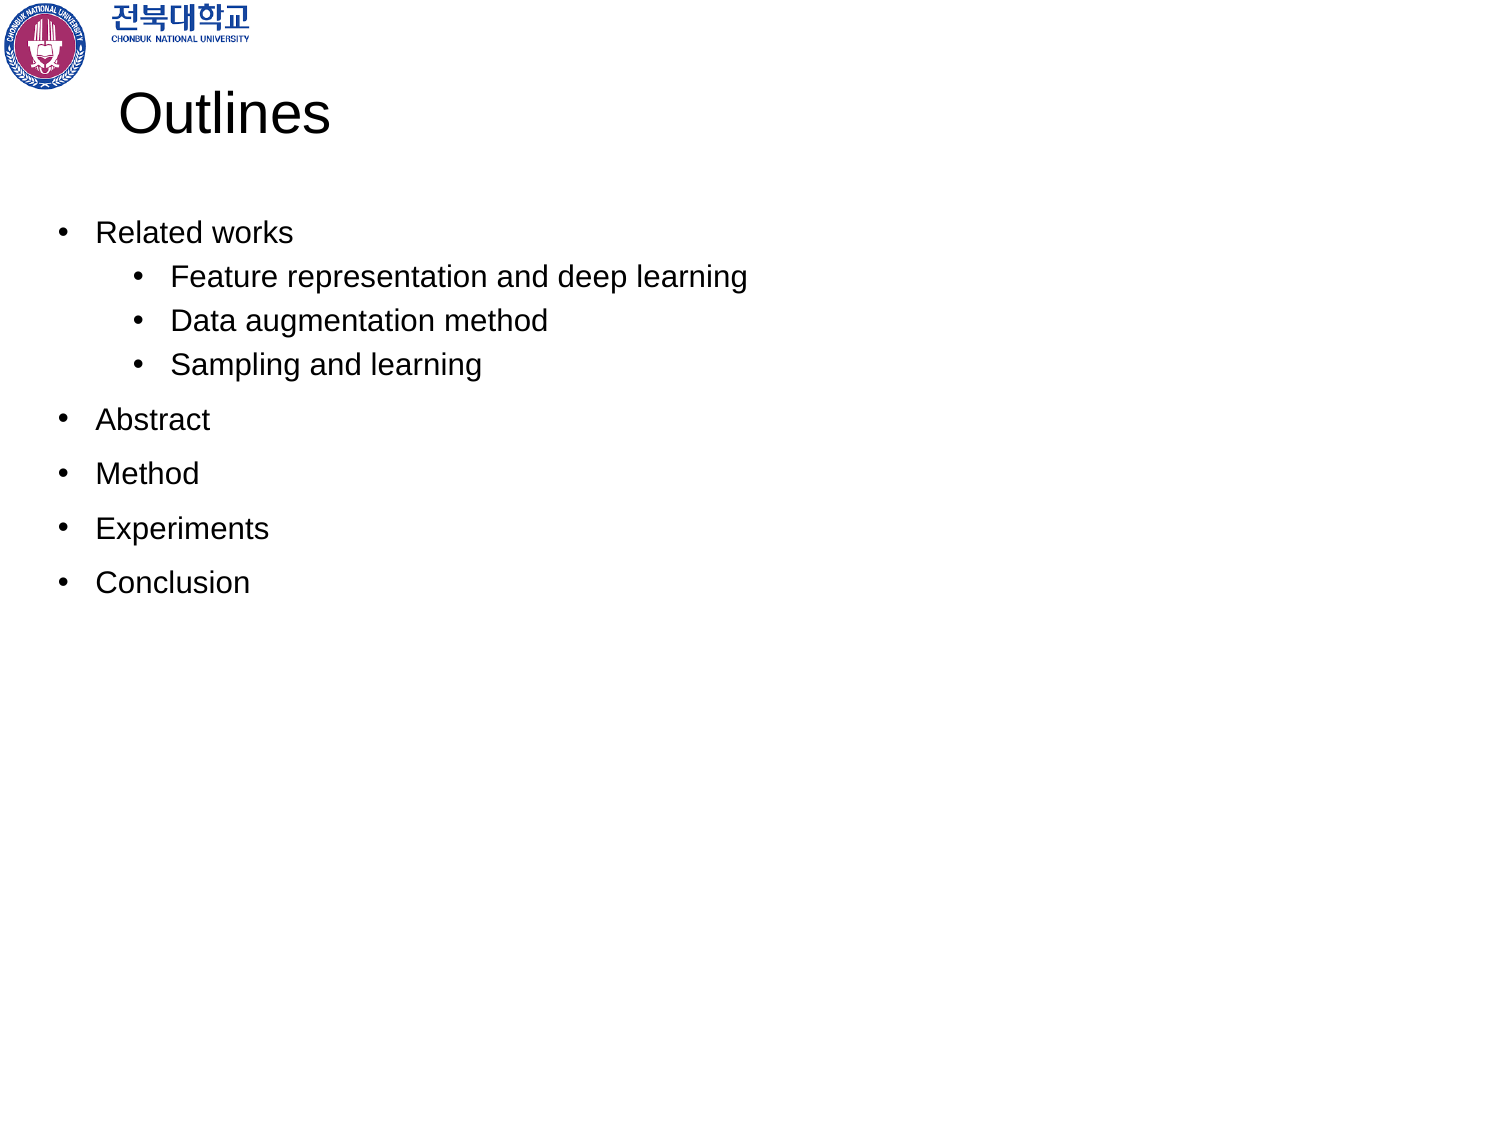

# Outlines
Related works
Feature representation and deep learning
Data augmentation method
Sampling and learning
Abstract
Method
Experiments
Conclusion